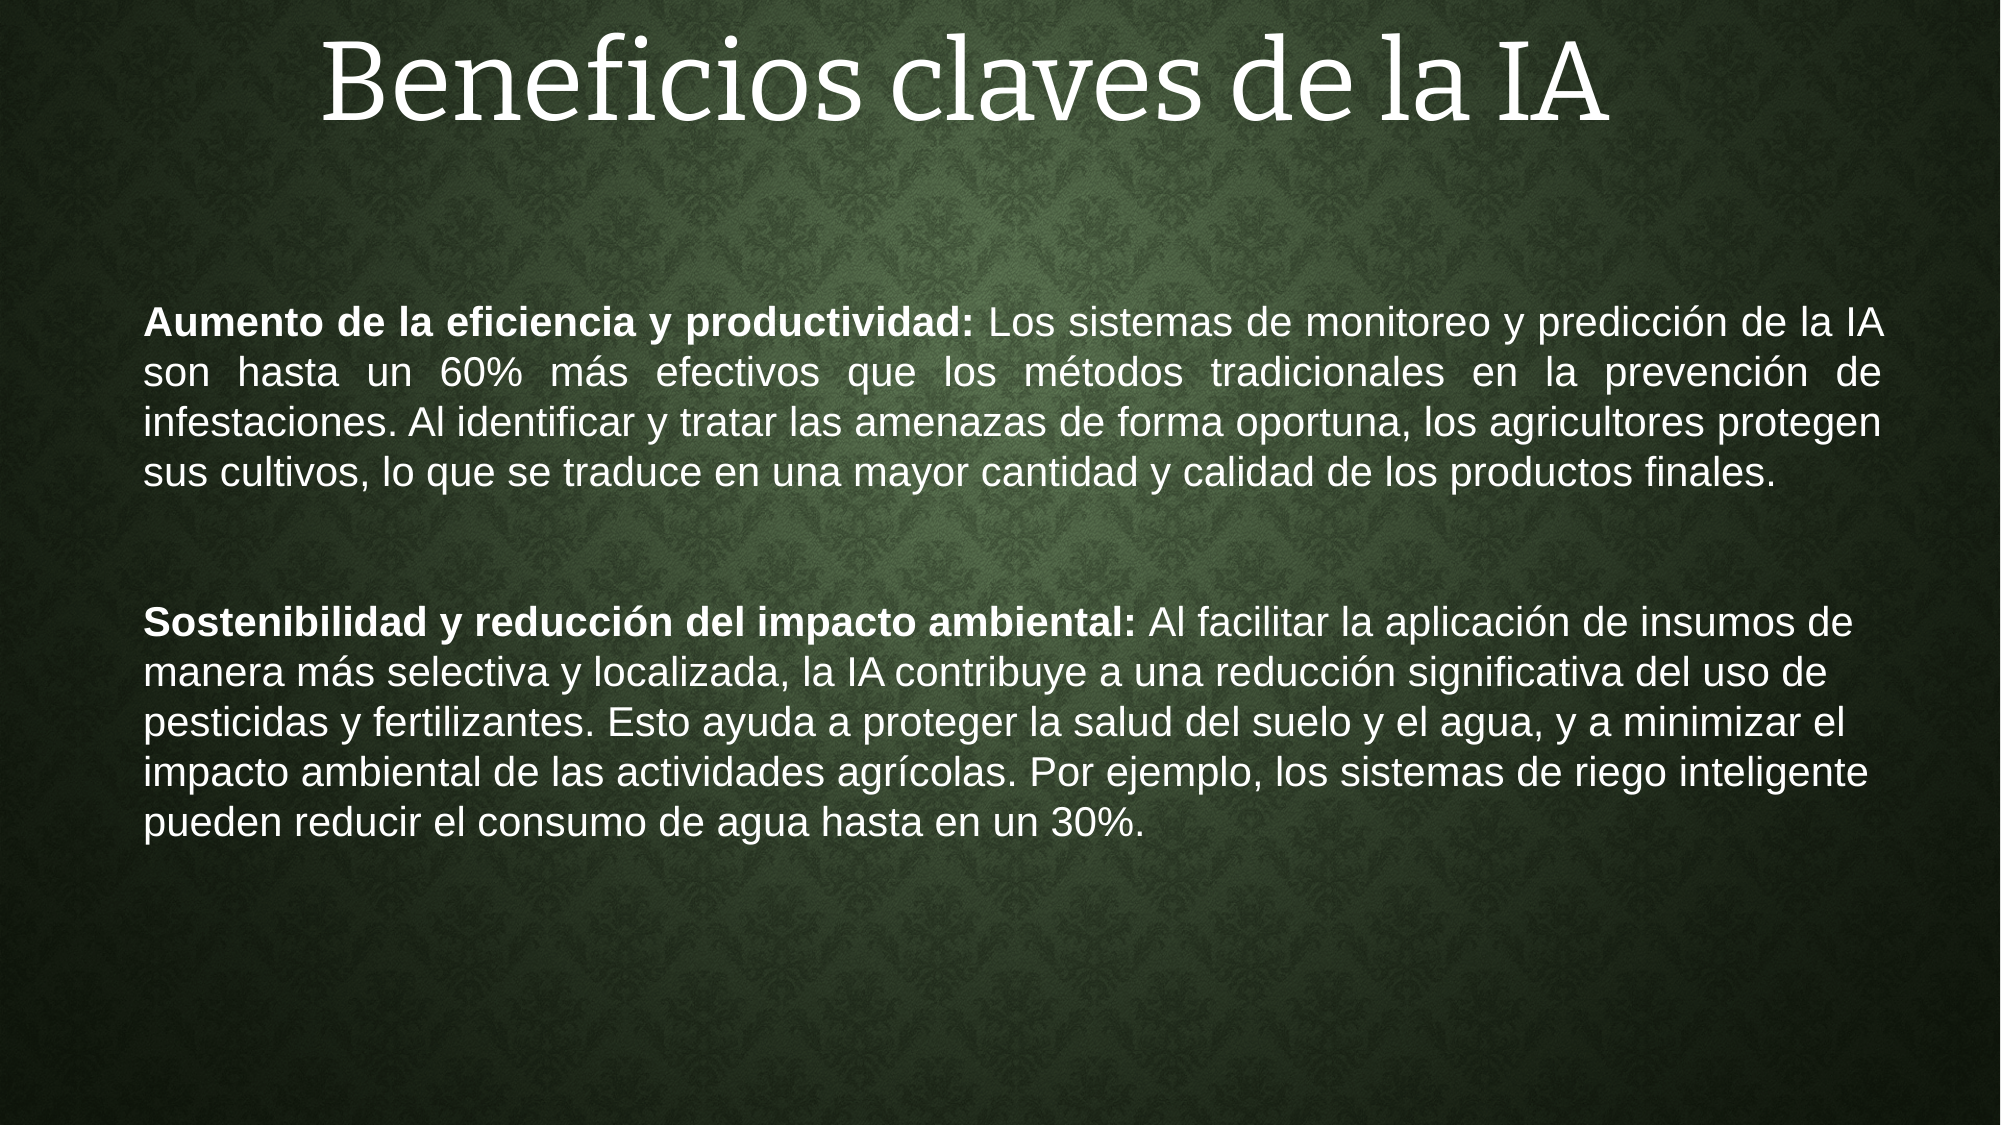

Beneficios claves de la IA
Aumento de la eficiencia y productividad: Los sistemas de monitoreo y predicción de la IA son hasta un 60% más efectivos que los métodos tradicionales en la prevención de infestaciones. Al identificar y tratar las amenazas de forma oportuna, los agricultores protegen sus cultivos, lo que se traduce en una mayor cantidad y calidad de los productos finales.

Sostenibilidad y reducción del impacto ambiental: Al facilitar la aplicación de insumos de manera más selectiva y localizada, la IA contribuye a una reducción significativa del uso de pesticidas y fertilizantes. Esto ayuda a proteger la salud del suelo y el agua, y a minimizar el impacto ambiental de las actividades agrícolas. Por ejemplo, los sistemas de riego inteligente pueden reducir el consumo de agua hasta en un 30%.